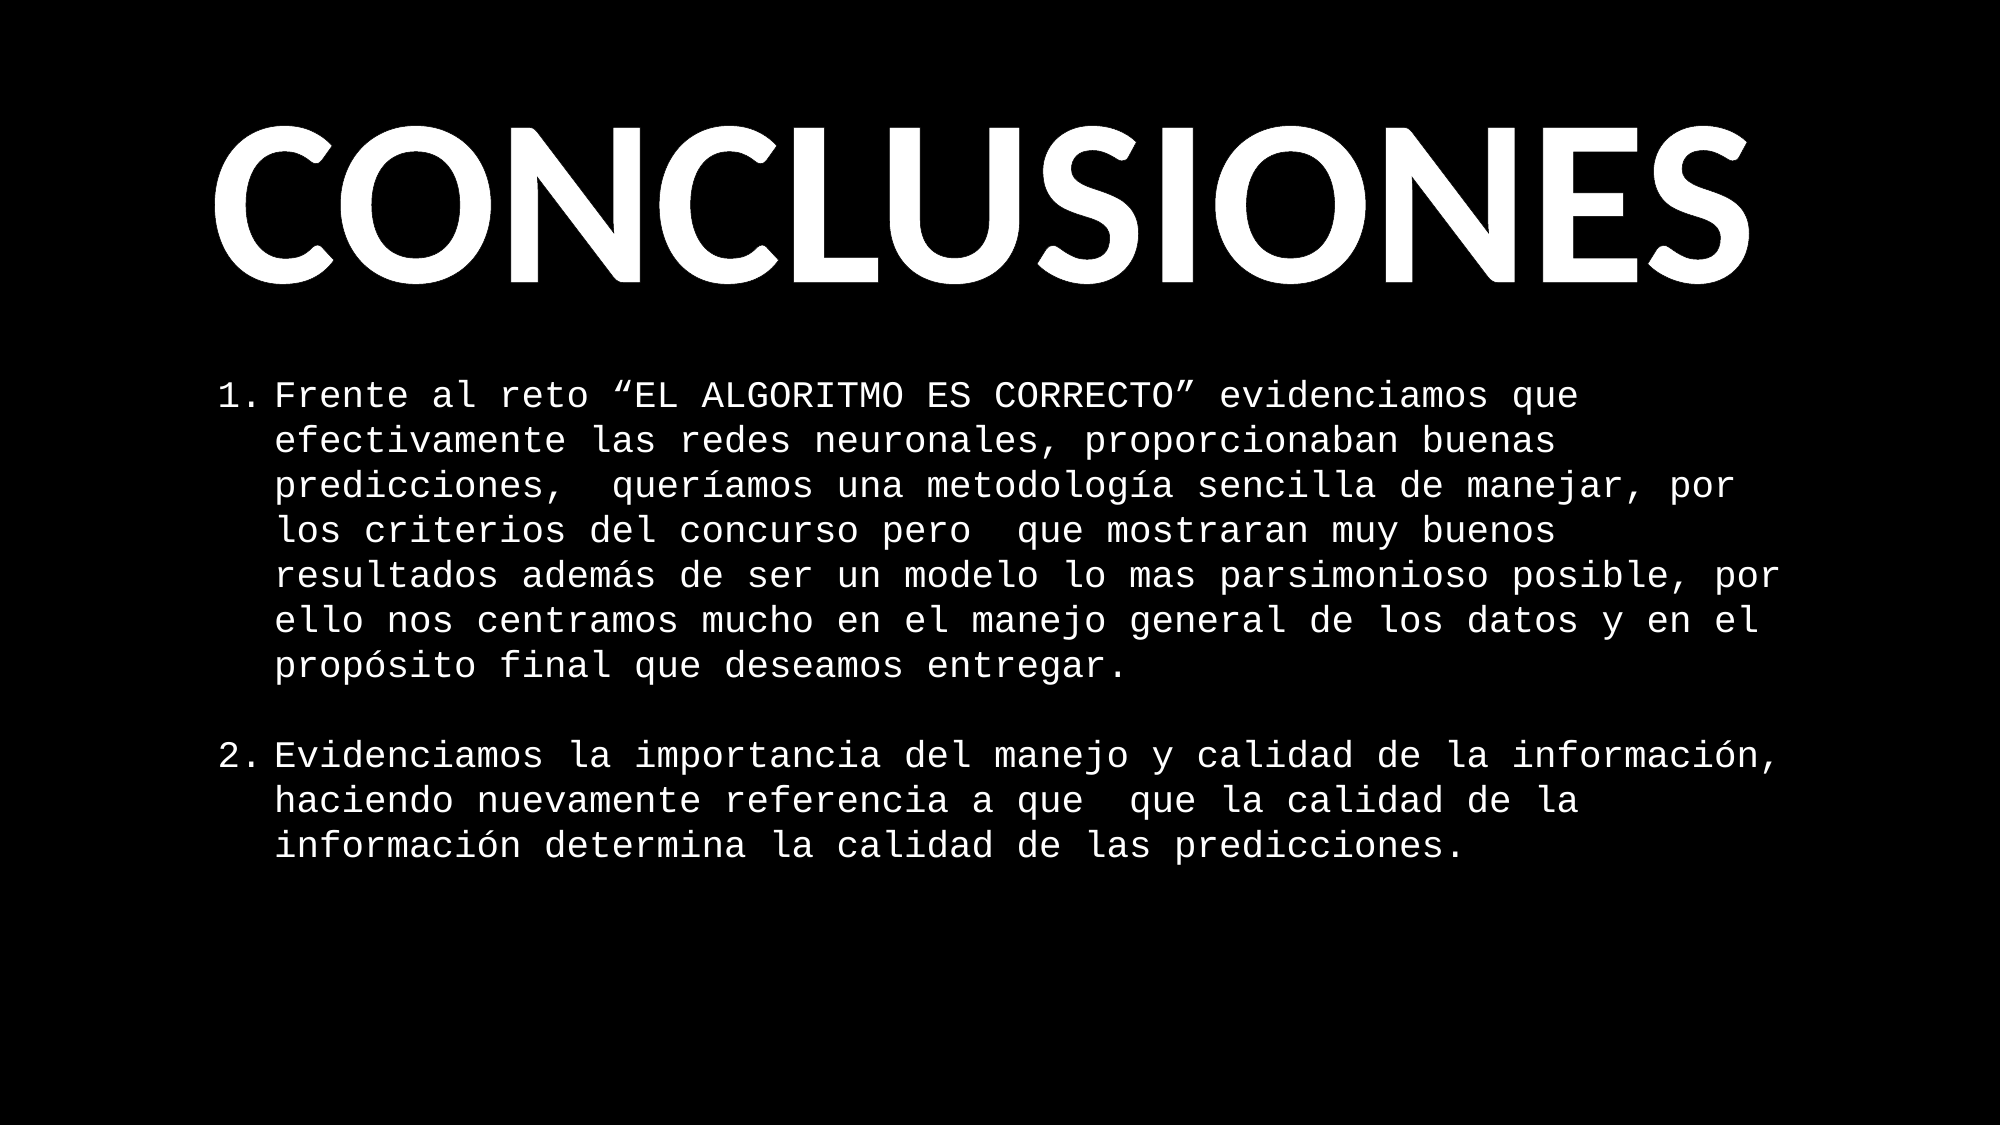

CONCLUSIONES
Frente al reto “EL ALGORITMO ES CORRECTO” evidenciamos que efectivamente las redes neuronales, proporcionaban buenas predicciones,  queríamos una metodología sencilla de manejar, por los criterios del concurso pero  que mostraran muy buenos resultados además de ser un modelo lo mas parsimonioso posible, por ello nos centramos mucho en el manejo general de los datos y en el propósito final que deseamos entregar.

Evidenciamos la importancia del manejo y calidad de la información, haciendo nuevamente referencia a que  que la calidad de la información determina la calidad de las predicciones.